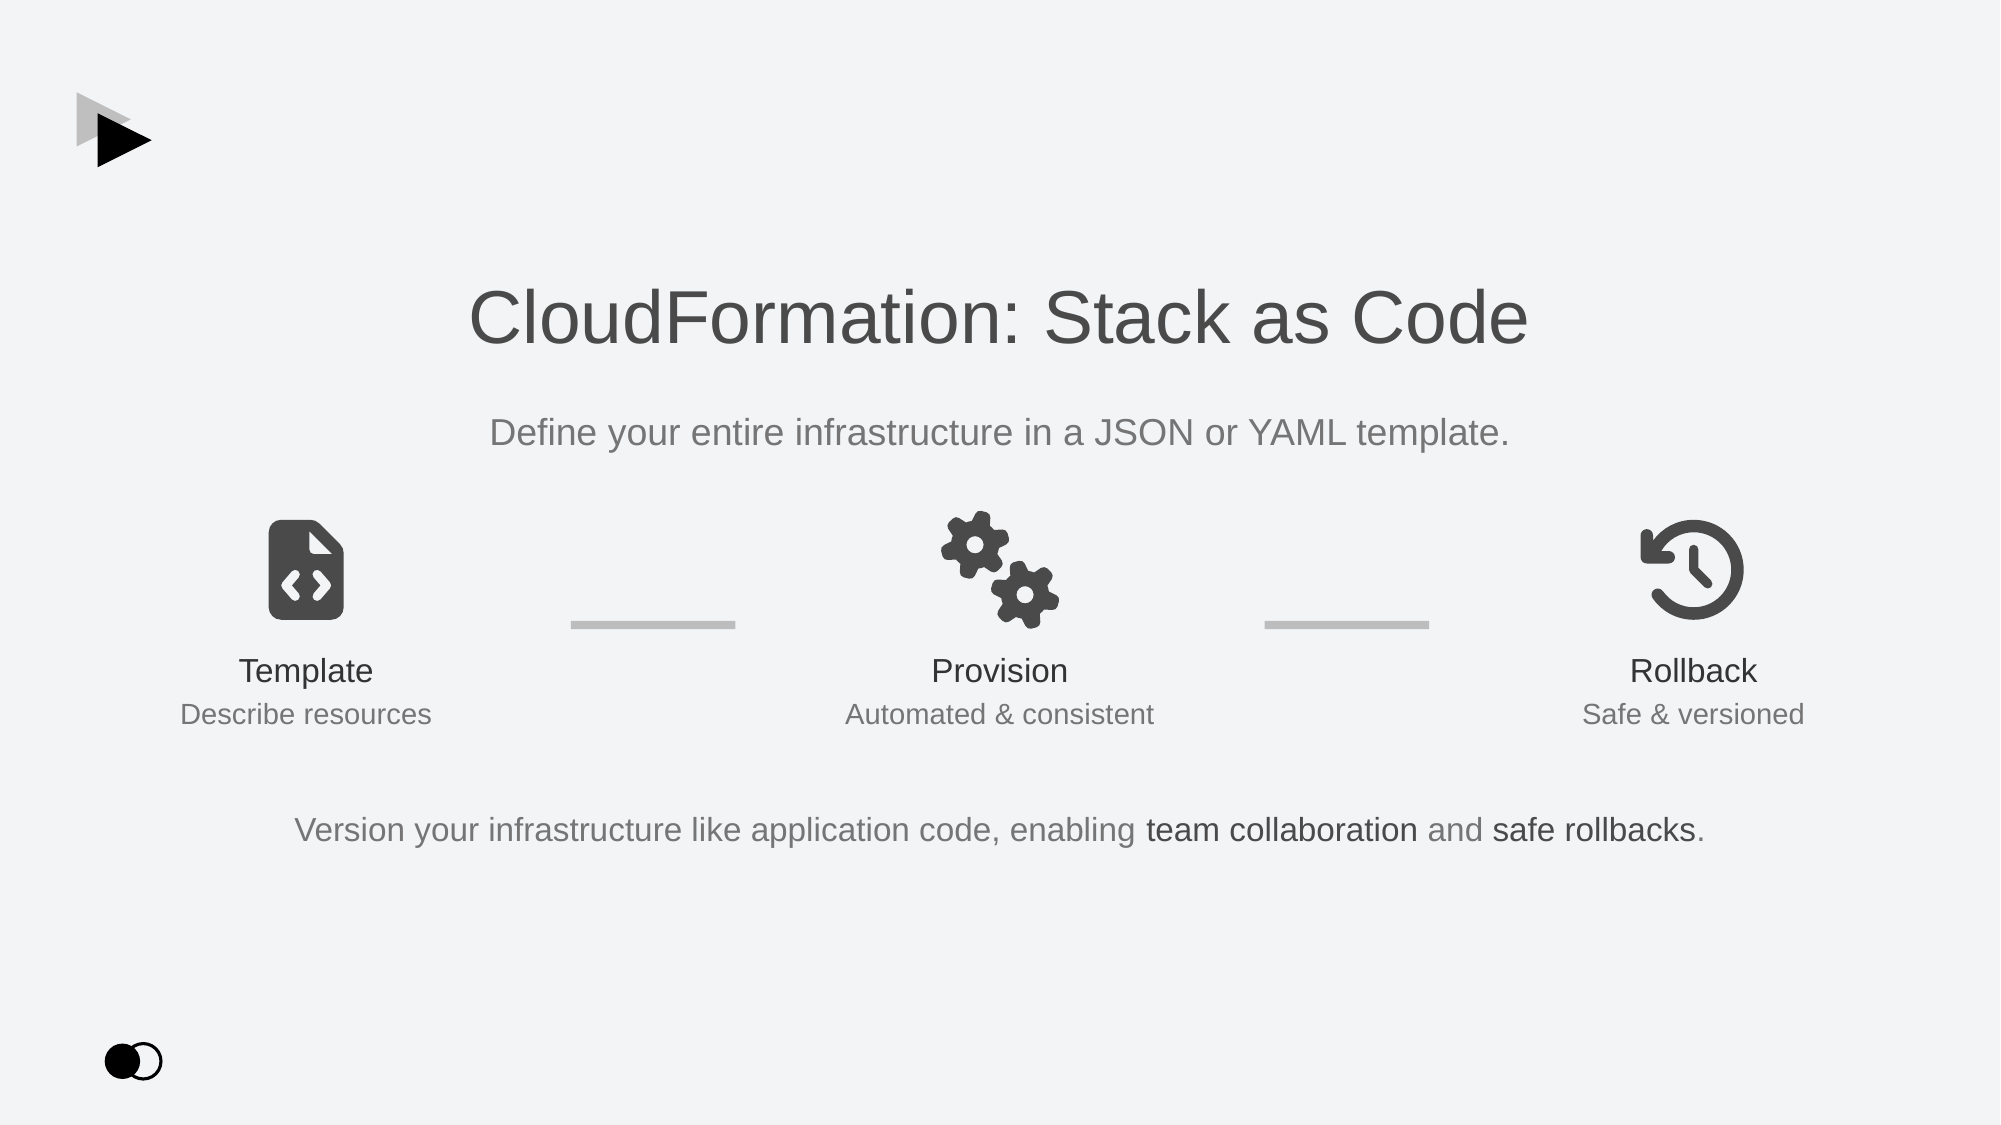

CloudFormation: Stack as Code
Define your entire infrastructure in a JSON or YAML template.

Template
Provision
Rollback
Describe resources
Automated & consistent
Safe & versioned
Version your infrastructure like application code, enabling team collaboration and safe rollbacks.